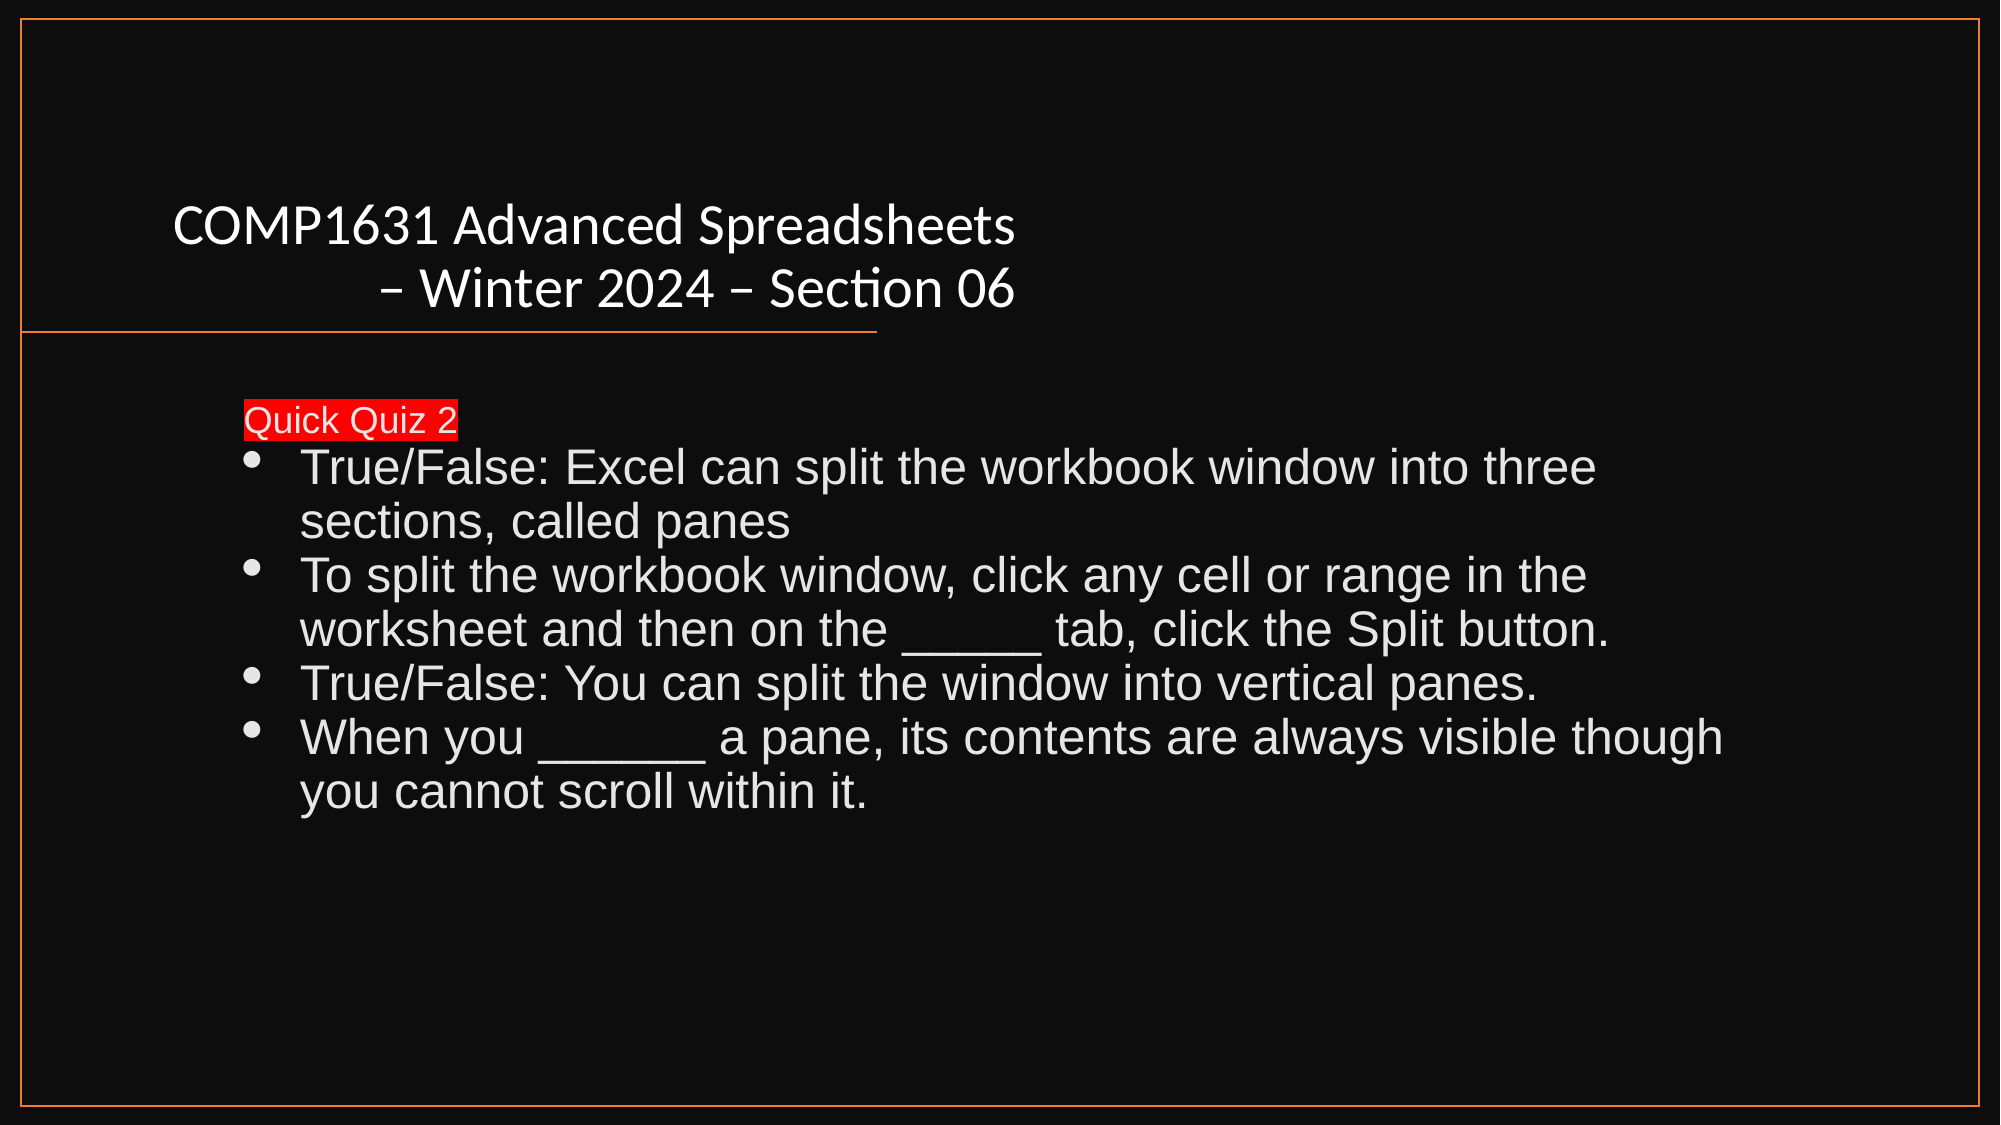

# COMP1631 Advanced Spreadsheets – Winter 2024 – Section 06
Quick Quiz 2
True/False: Excel can split the workbook window into three sections, called panes
To split the workbook window, click any cell or range in the worksheet and then on the _____ tab, click the Split button.
True/False: You can split the window into vertical panes.
When you ______ a pane, its contents are always visible though you cannot scroll within it.